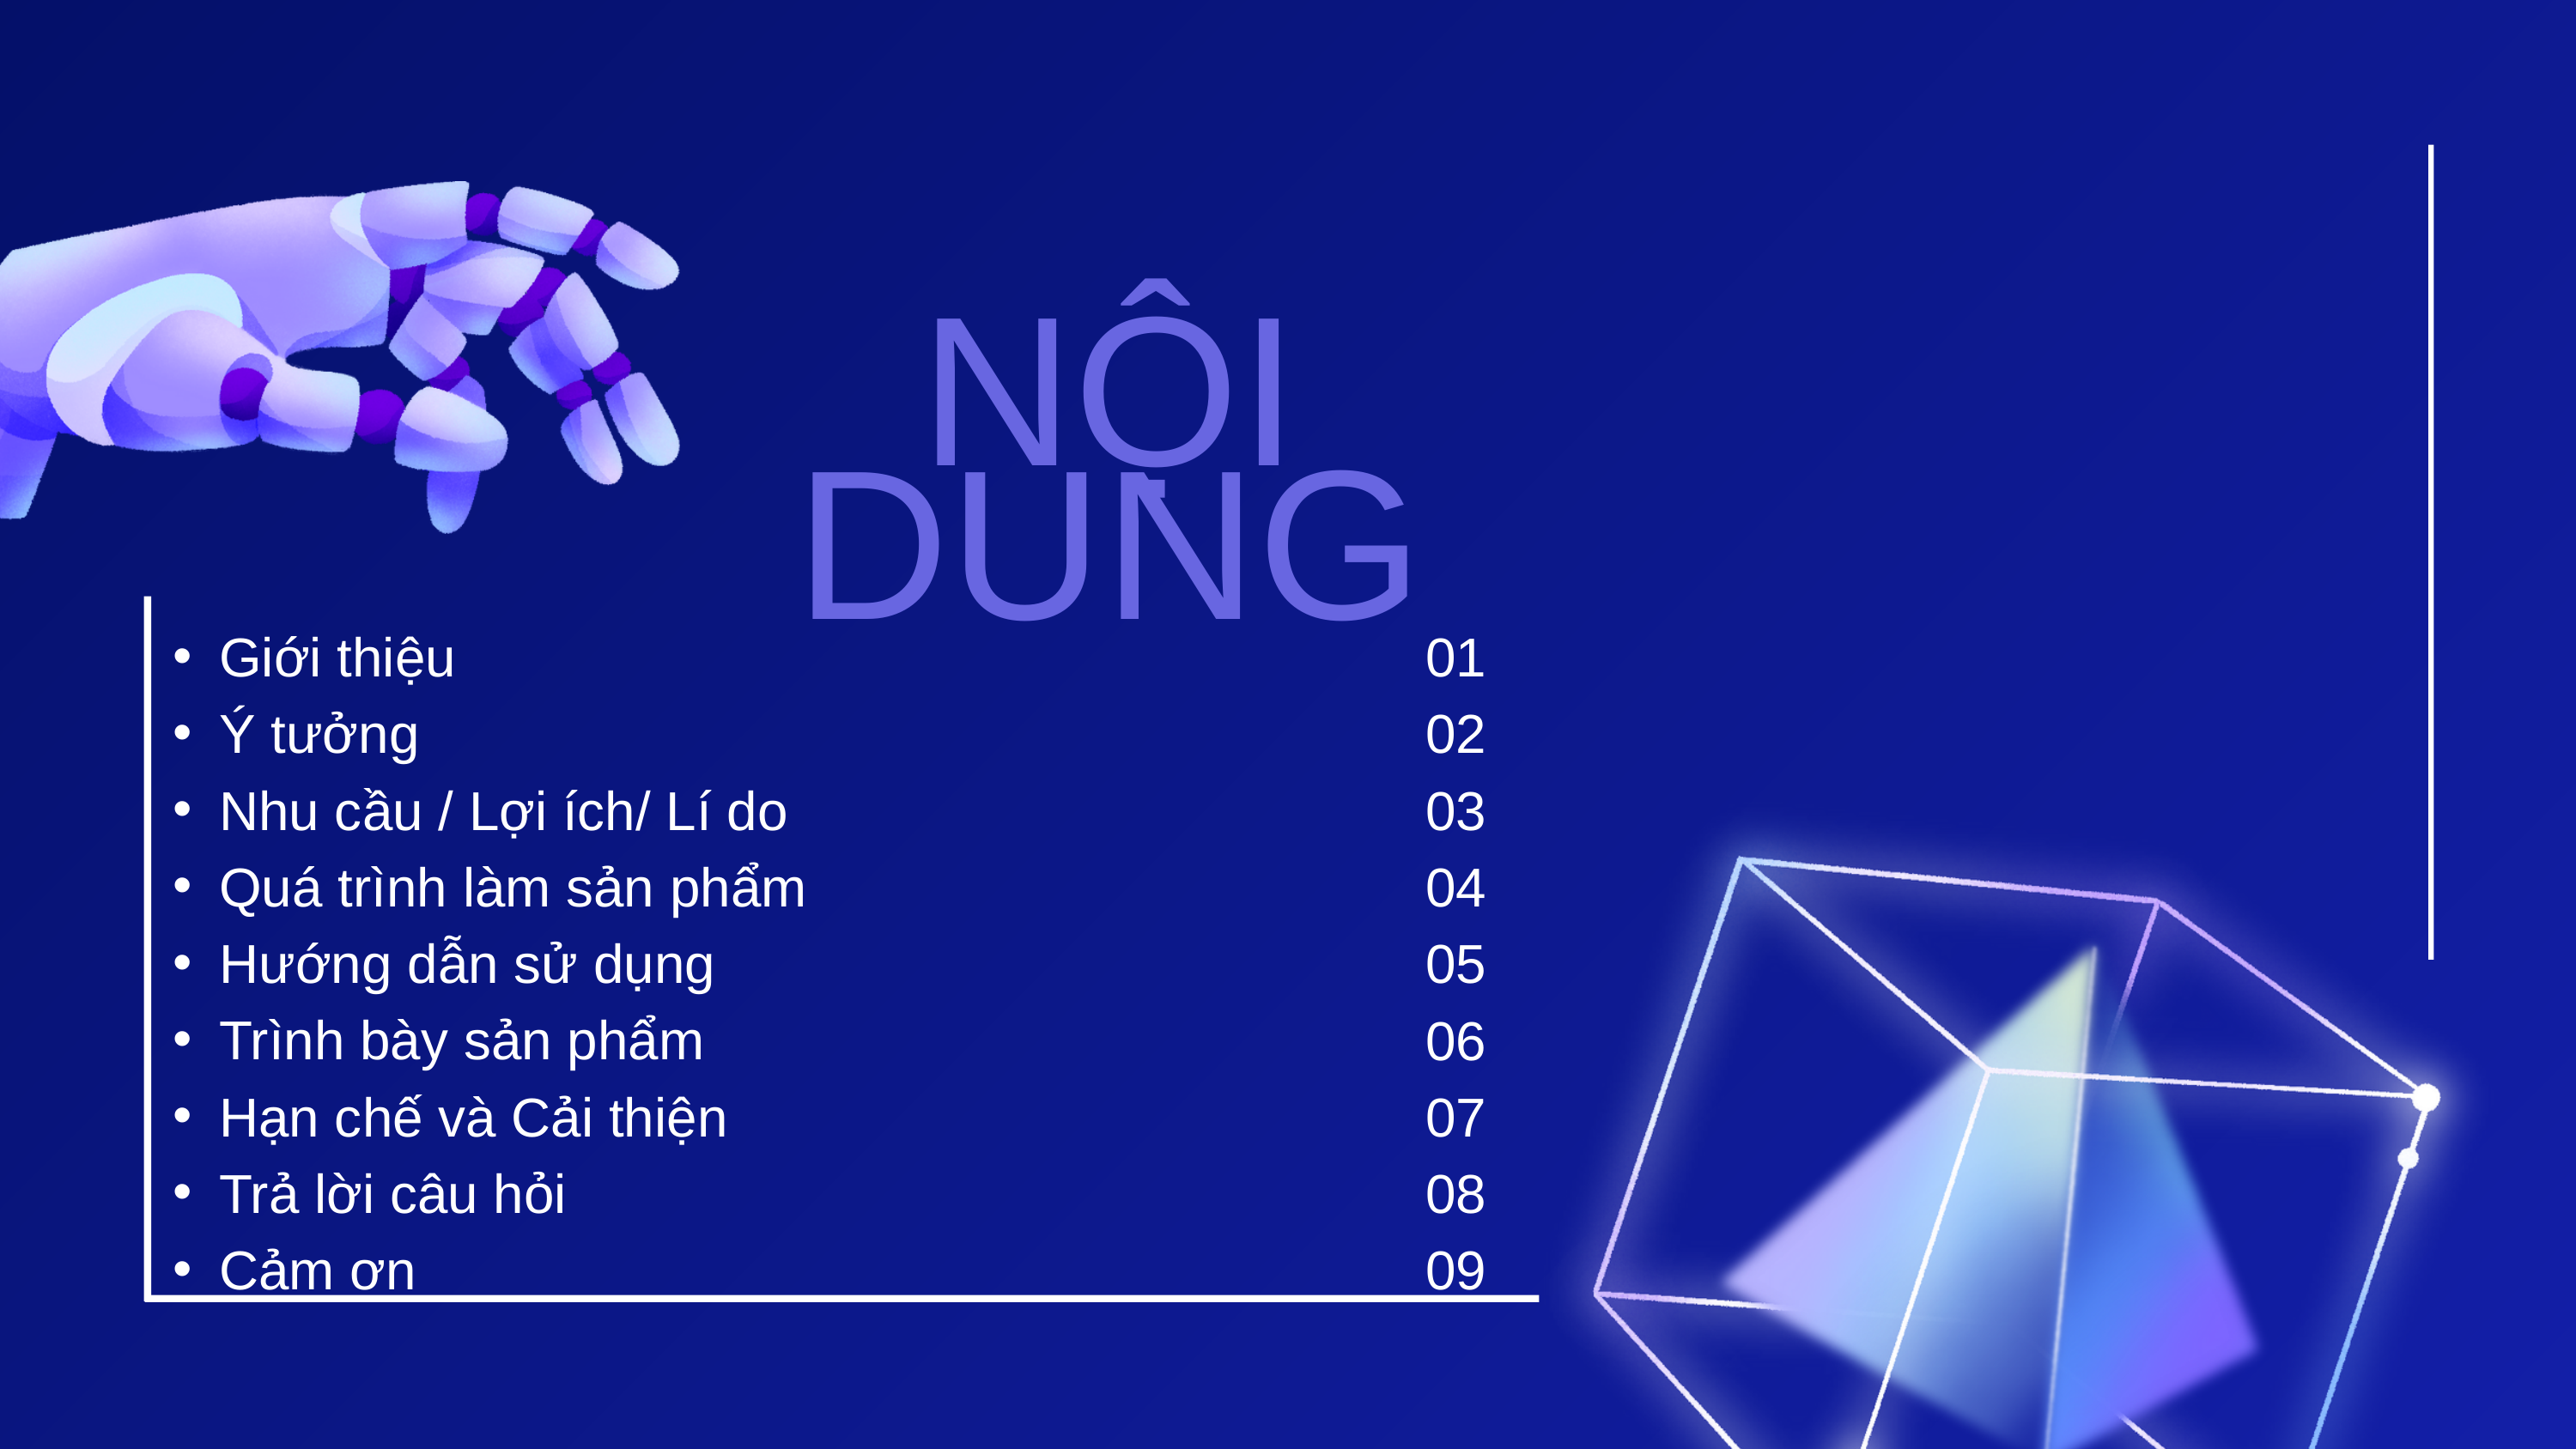

NỘI DUNG

Giới thiệu
Ý tưởng
Nhu cầu / Lợi ích/ Lí do
Quá trình làm sản phẩm
Hướng dẫn sử dụng
Trình bày sản phẩm
Hạn chế và Cải thiện
Trả lời câu hỏi
Cảm ơn

01
02
03
04
05
06
07
08
09